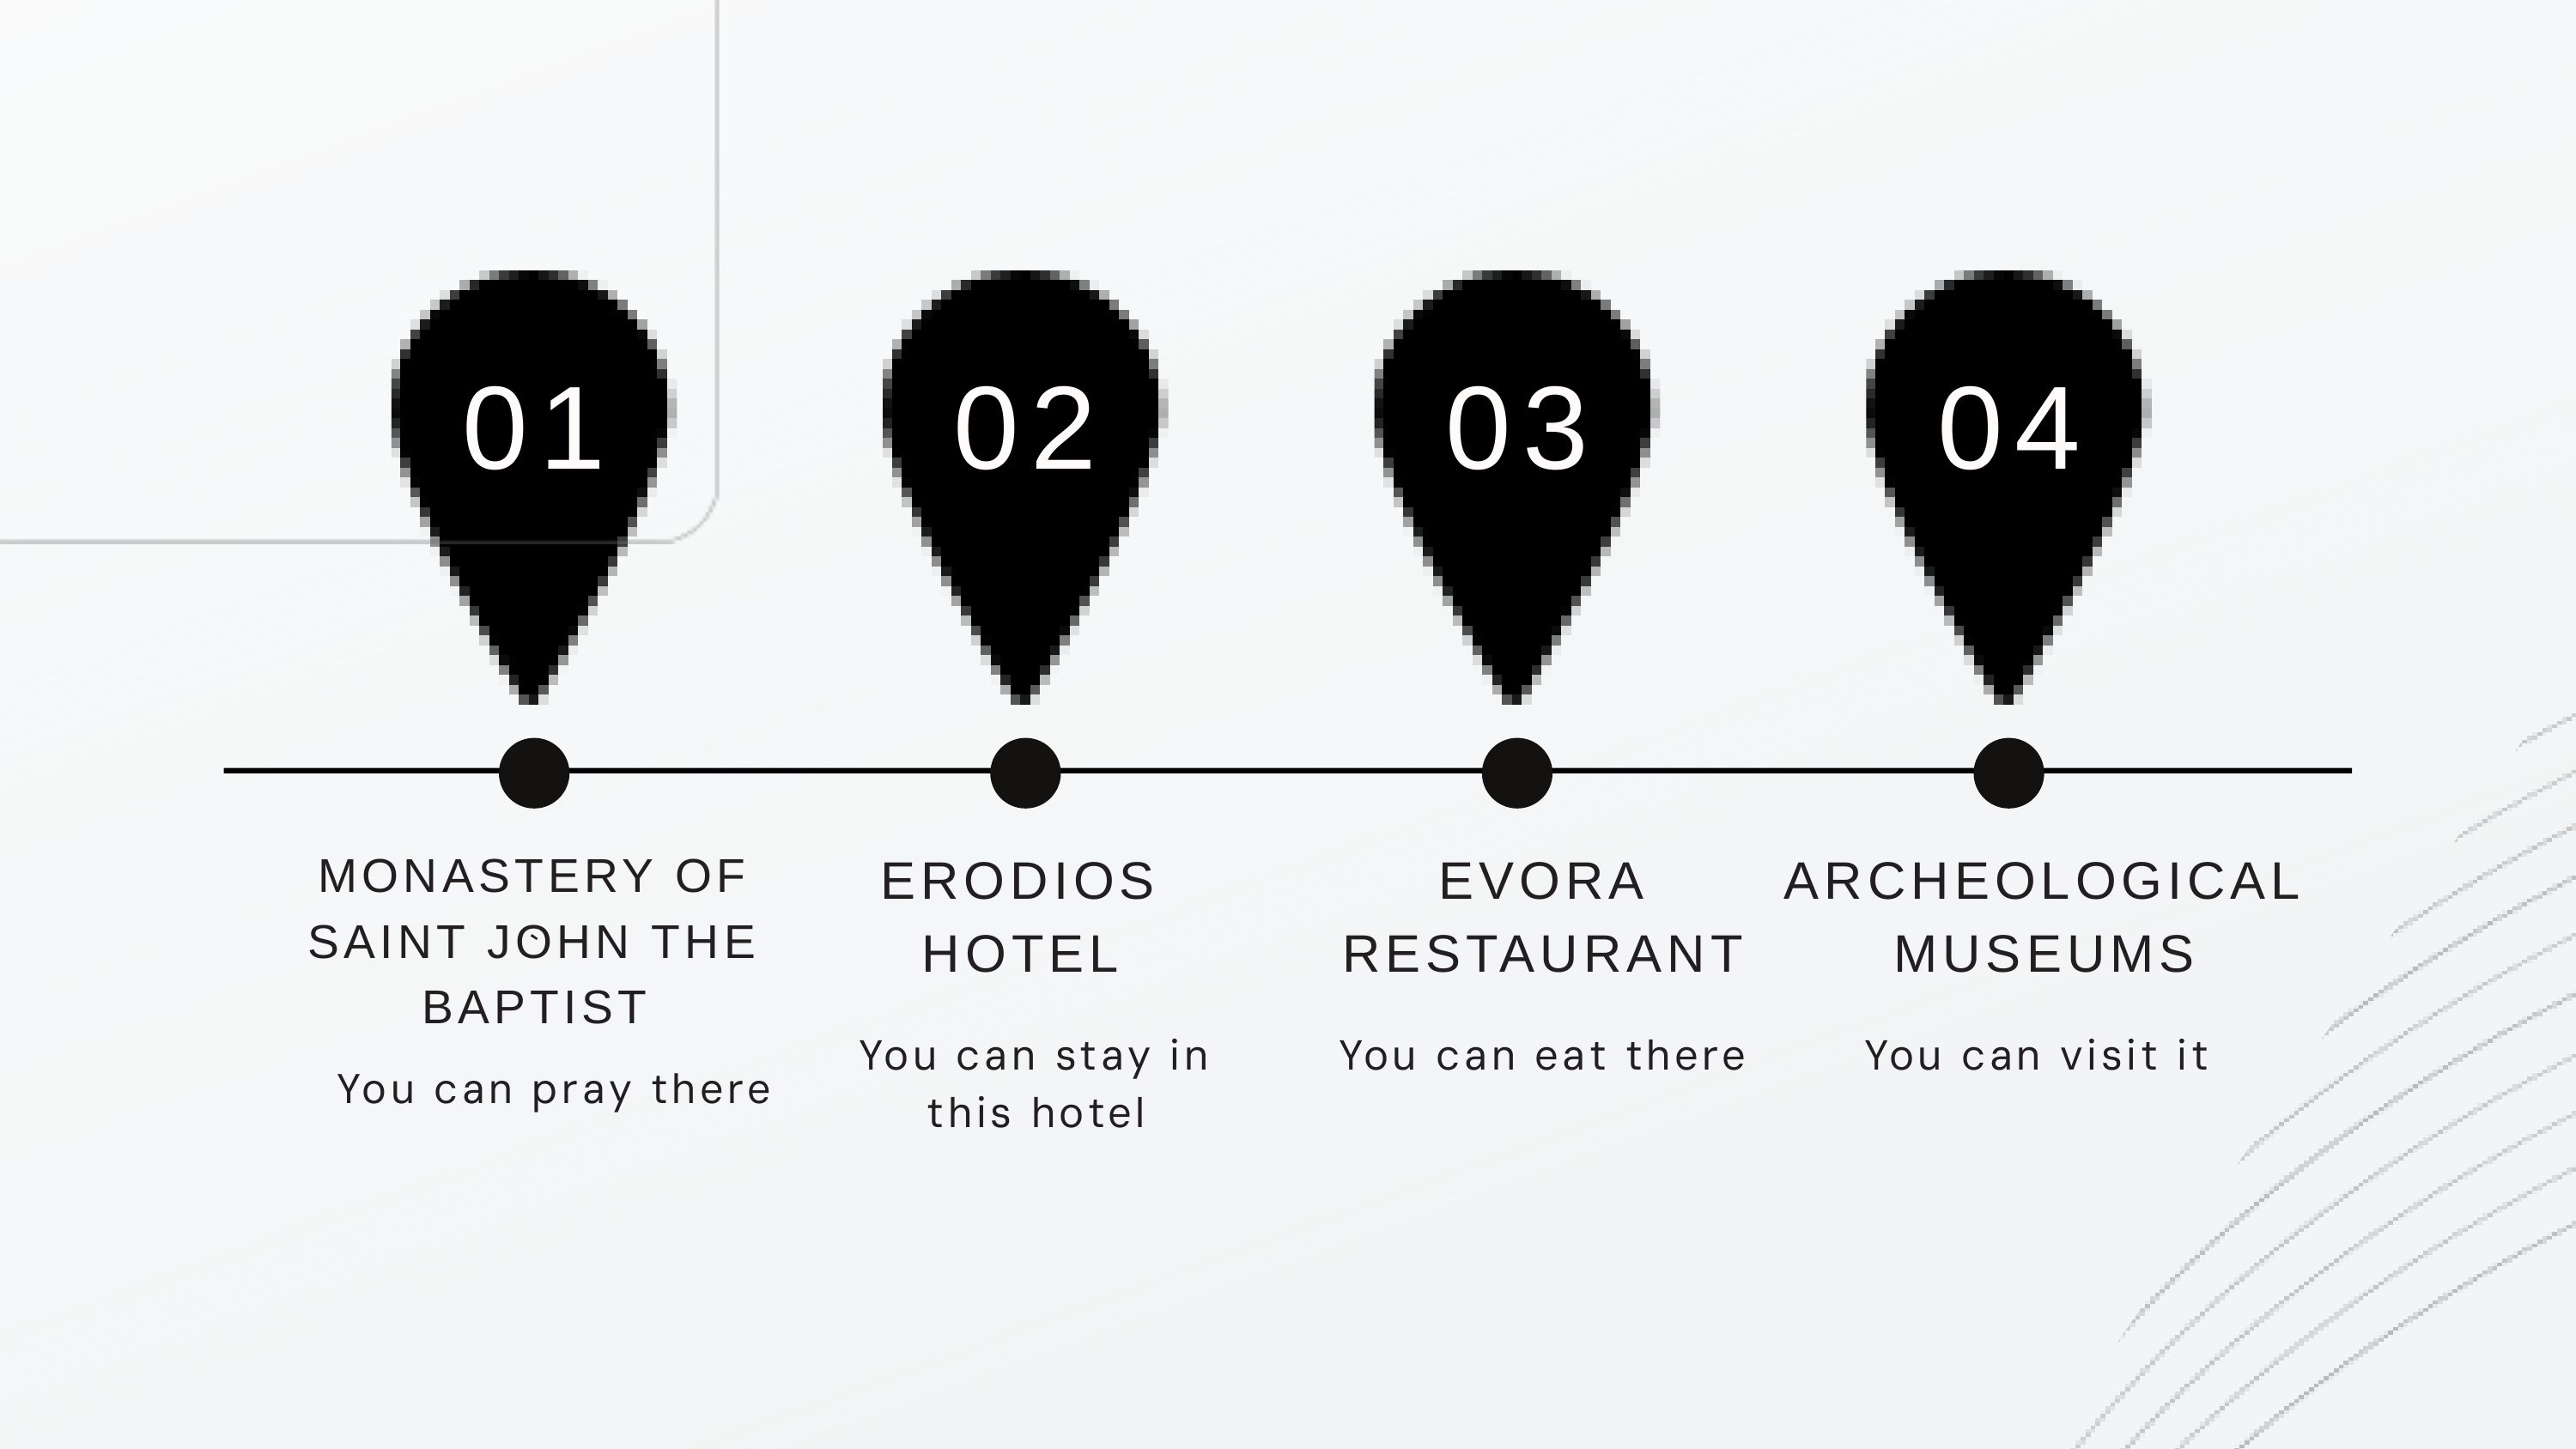

01
02
03
04

MONASTERY OF SAINT JOHN THE BAPTIST
ERODIOS HOTEL
ARCHEOLOGICAL MUSEUMS
EVORA RESTAURANT
`
You can stay in this hotel
You can eat there
You can visit it
You can pray there